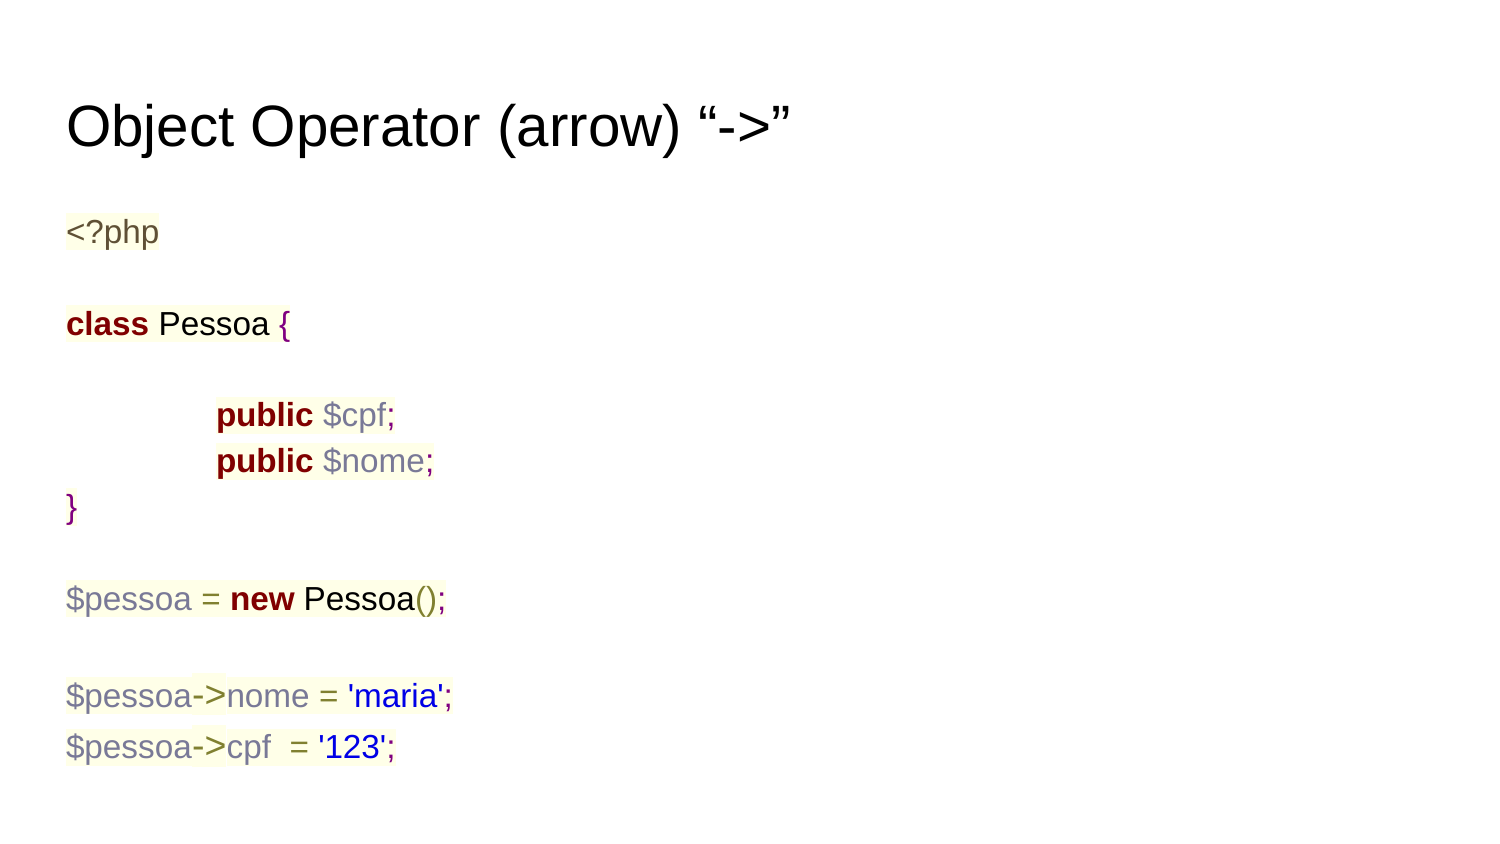

# Object Operator (arrow) “->”
<?php
class Pessoa {
	public $cpf;
	public $nome;
}
$pessoa = new Pessoa();
$pessoa->nome = 'maria';
$pessoa->cpf  = '123';